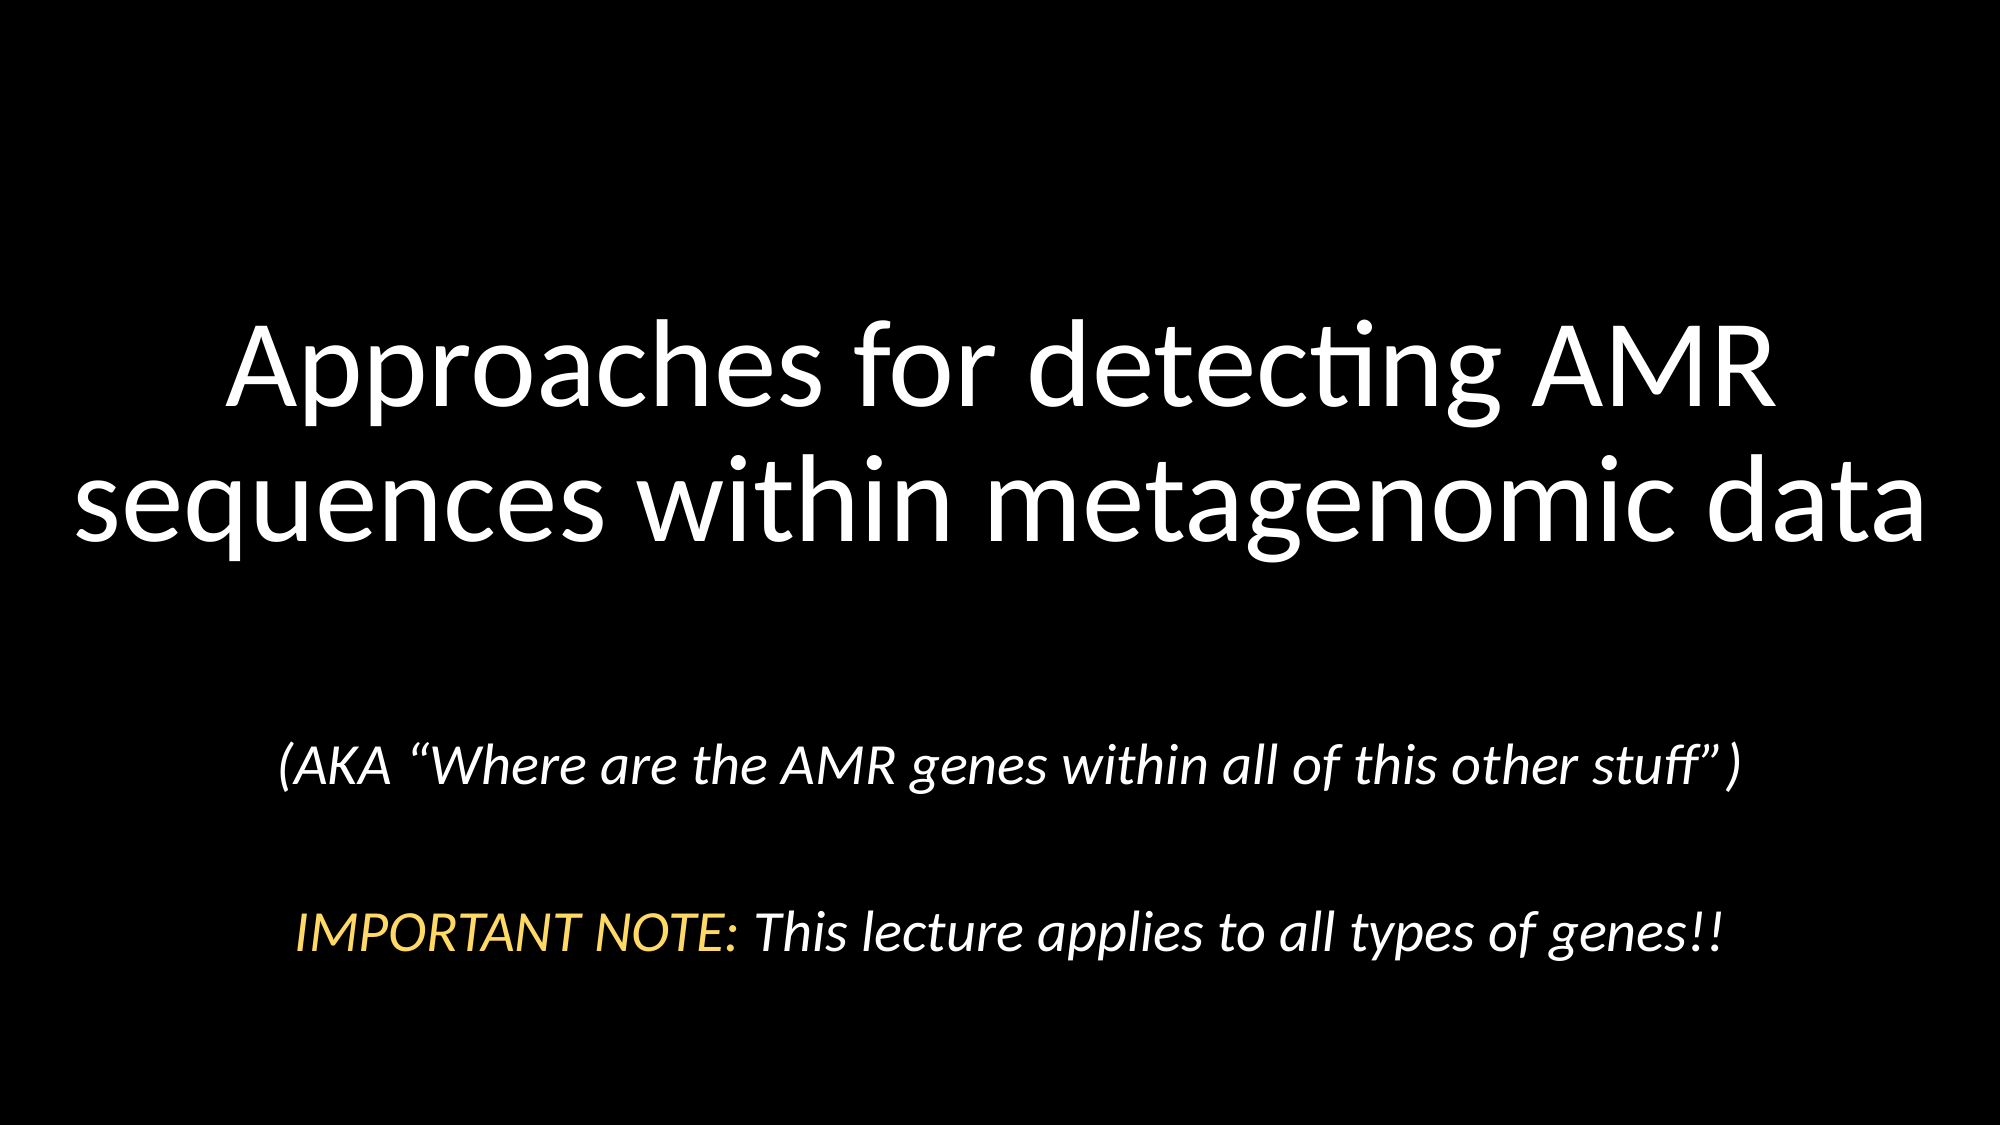

# Approaches for detecting AMR sequences within metagenomic data
(AKA “Where are the AMR genes within all of this other stuff”)

IMPORTANT NOTE: This lecture applies to all types of genes!!